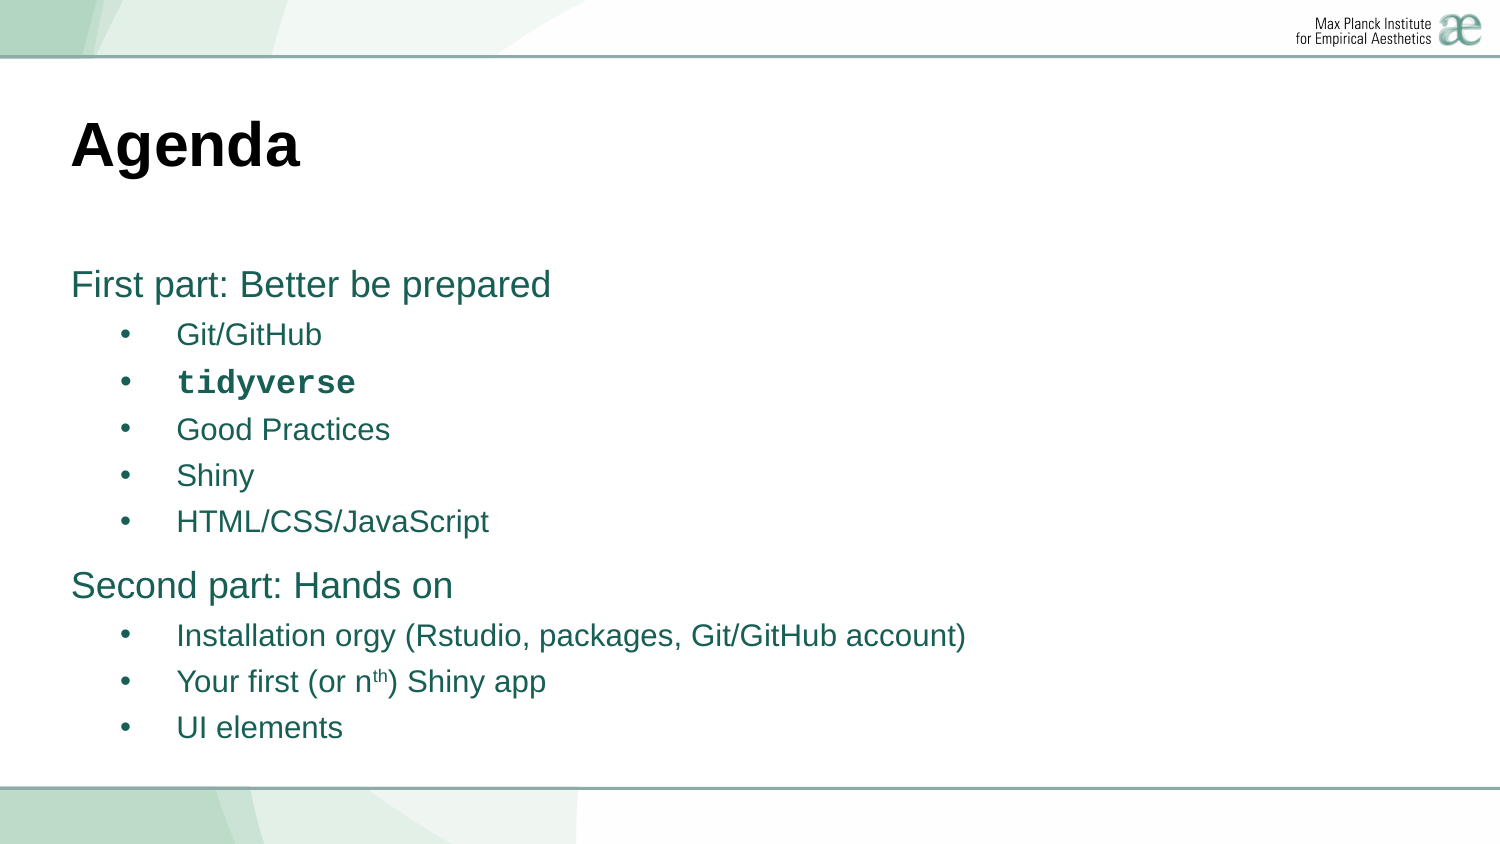

# Agenda
First part: Better be prepared
Git/GitHub
tidyverse
Good Practices
Shiny
HTML/CSS/JavaScript
Second part: Hands on
Installation orgy (Rstudio, packages, Git/GitHub account)
Your first (or nth) Shiny app
UI elements